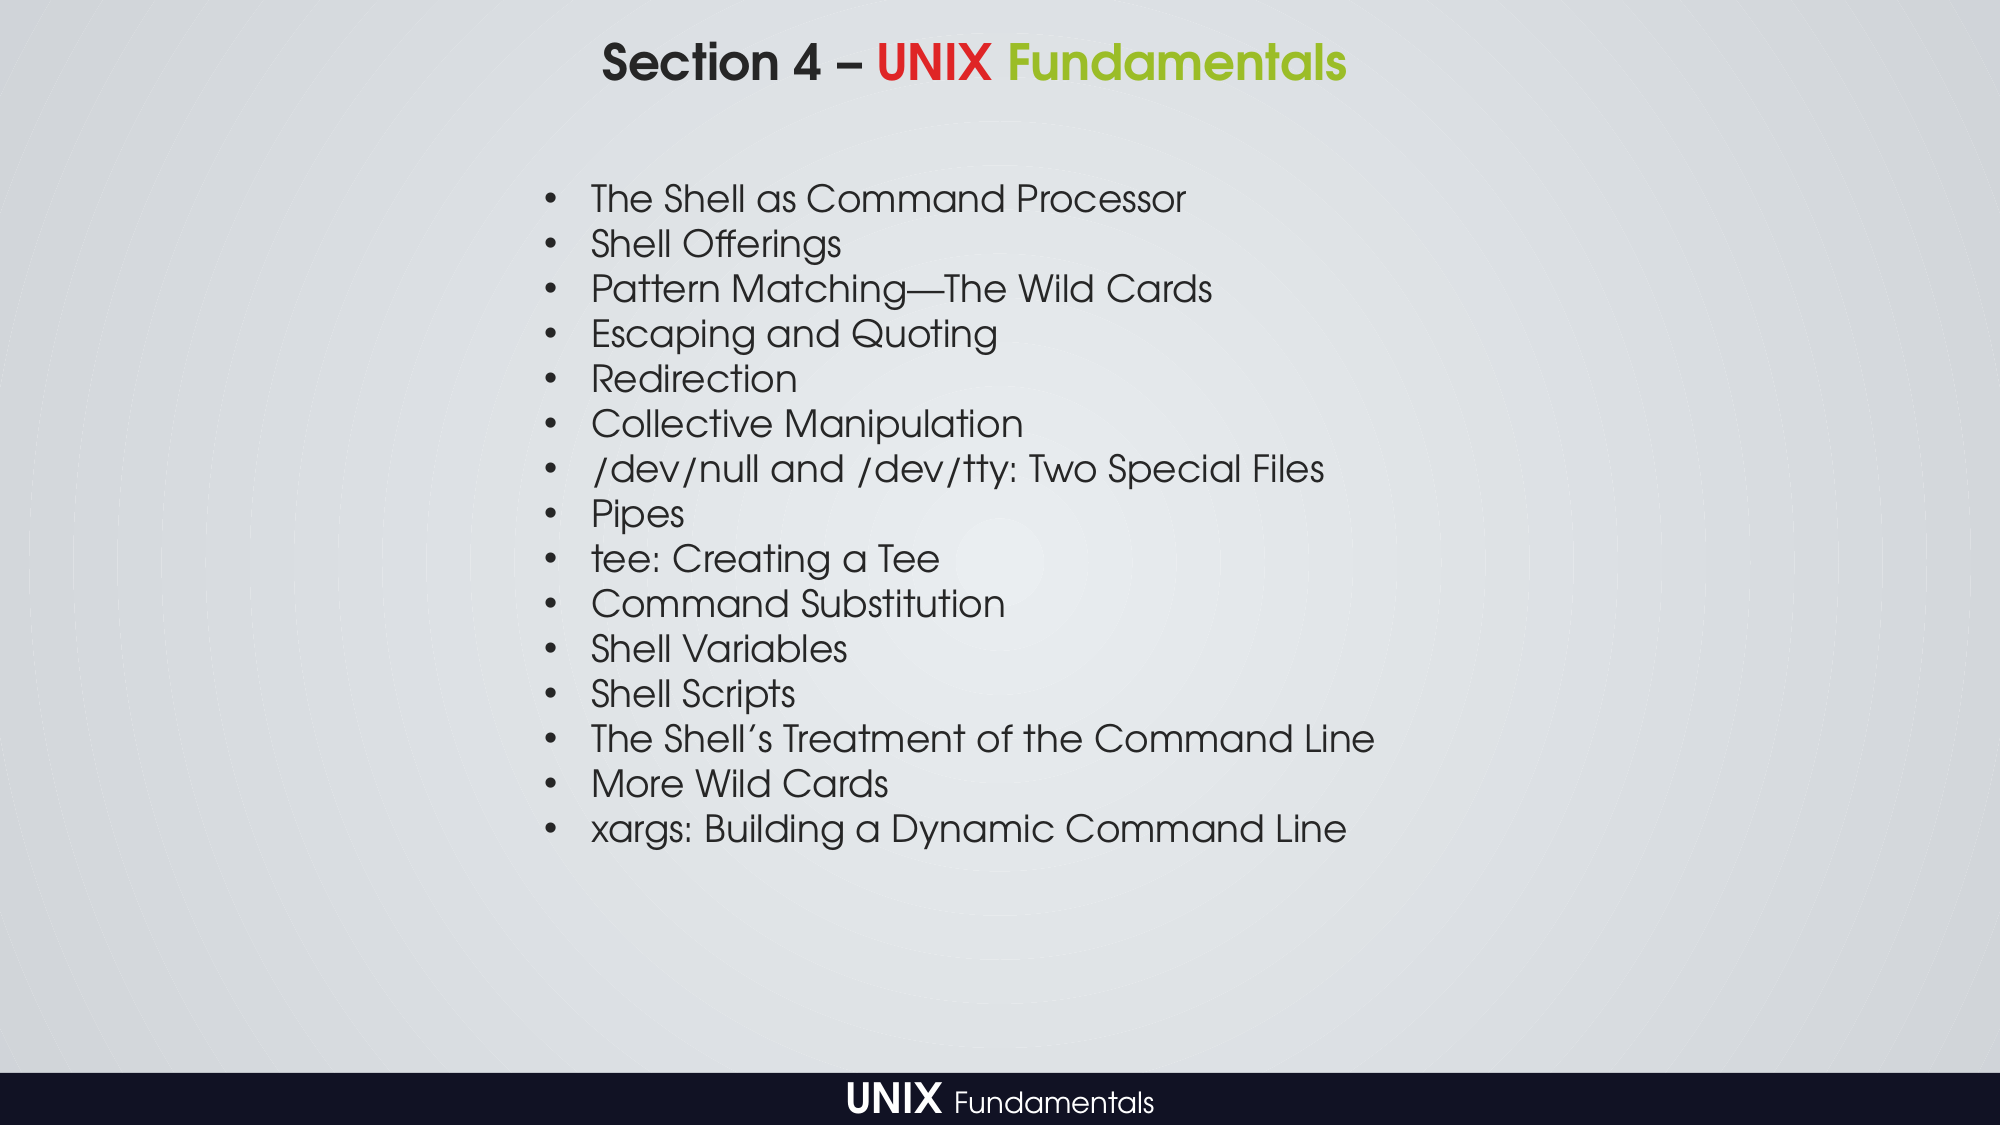

Section 4 – UNIX Fundamentals
The Shell as Command Processor
Shell Offerings
Pattern Matching—The Wild Cards
Escaping and Quoting
Redirection
Collective Manipulation
/dev/null and /dev/tty: Two Special Files
Pipes
tee: Creating a Tee
Command Substitution
Shell Variables
Shell Scripts
The Shell’s Treatment of the Command Line
More Wild Cards
xargs: Building a Dynamic Command Line